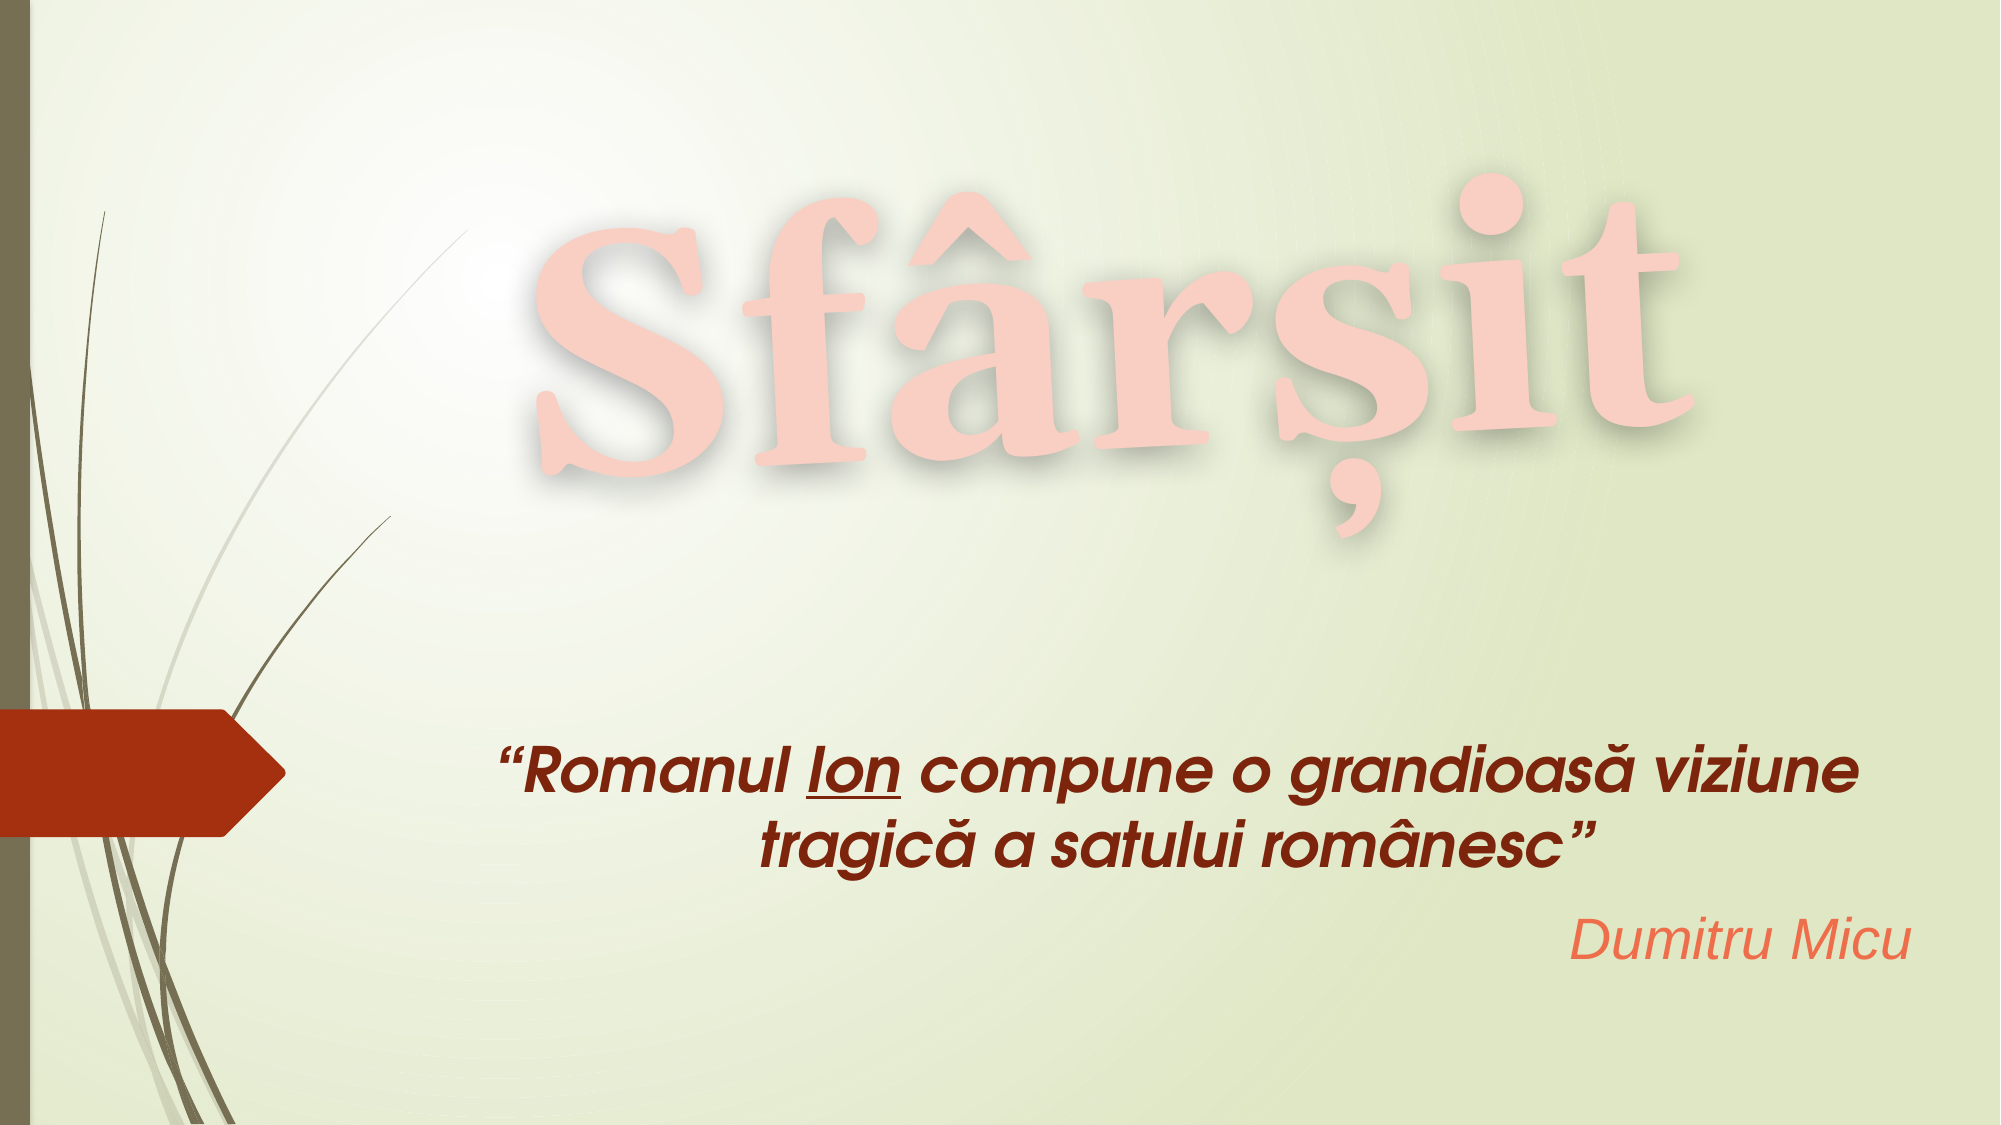

# Sfârșit
“Romanul Ion compune o grandioasă viziune tragică a satului românesc”
Dumitru Micu